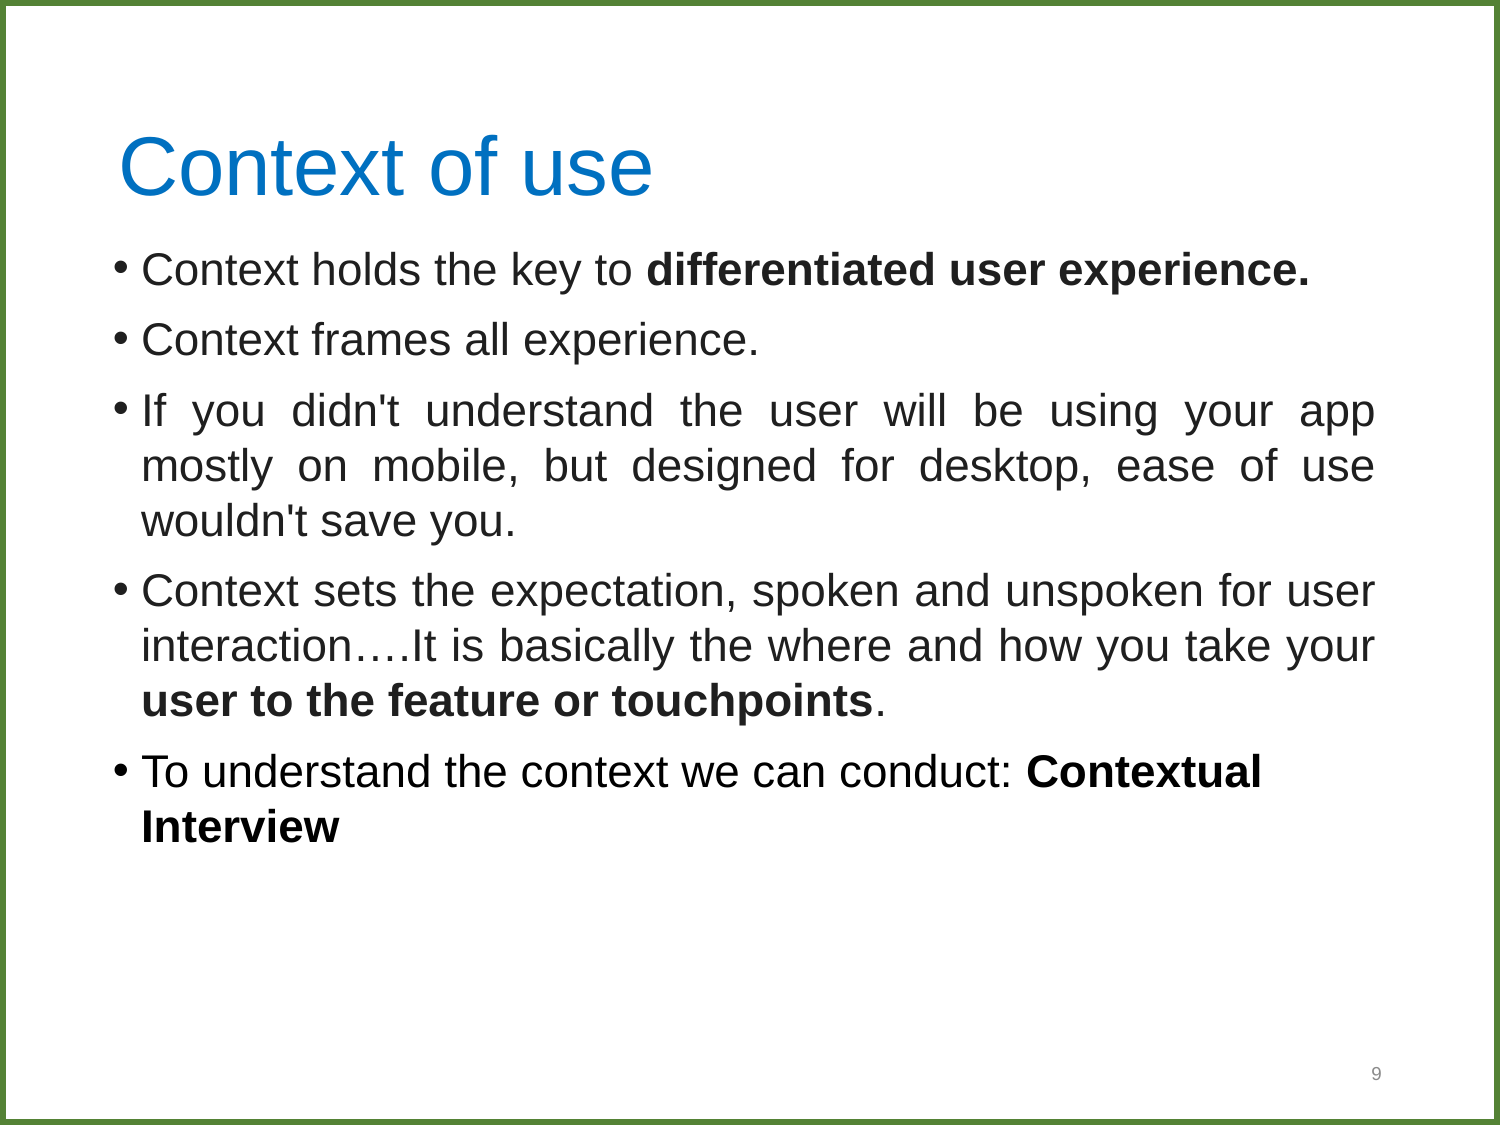

# Context of use
Context holds the key to differentiated user experience.
Context frames all experience.
If you didn't understand the user will be using your app mostly on mobile, but designed for desktop, ease of use wouldn't save you.
Context sets the expectation, spoken and unspoken for user interaction….It is basically the where and how you take your user to the feature or touchpoints.
To understand the context we can conduct: Contextual Interview
9